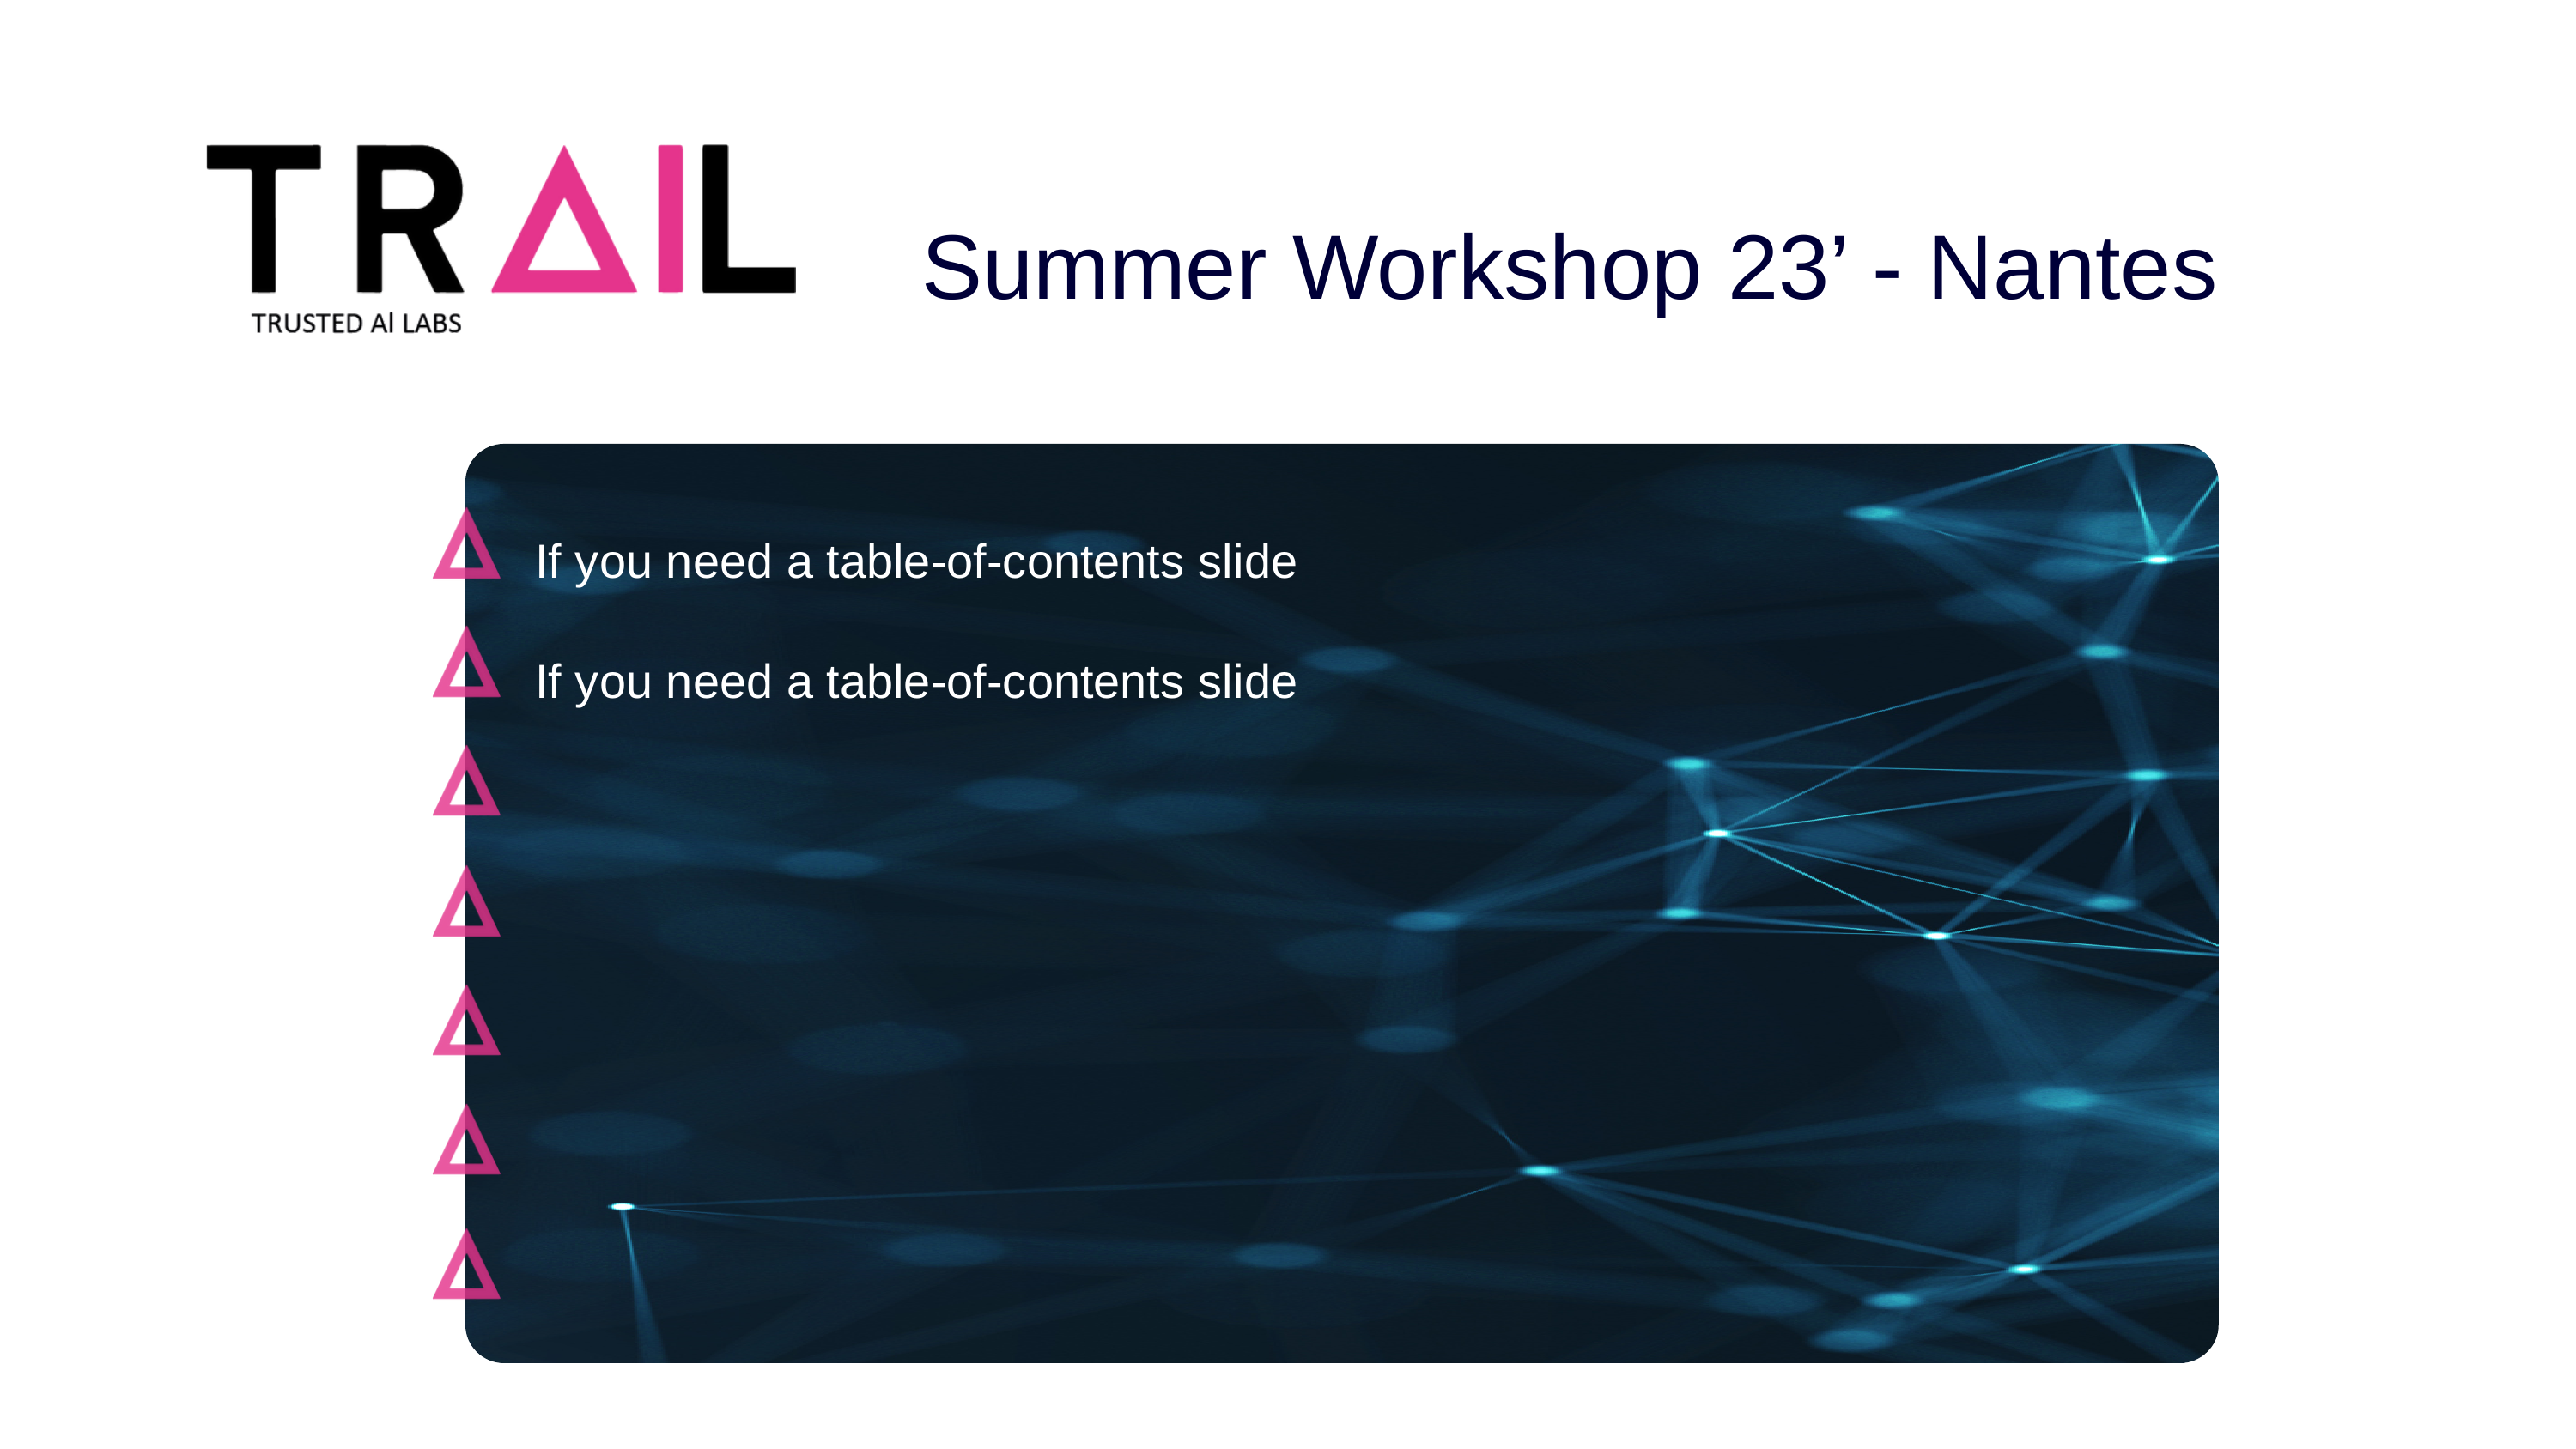

​Summer Workshop 23’​ - Nantes
If you need a table-of-contents slide
If you need a table-of-contents slide